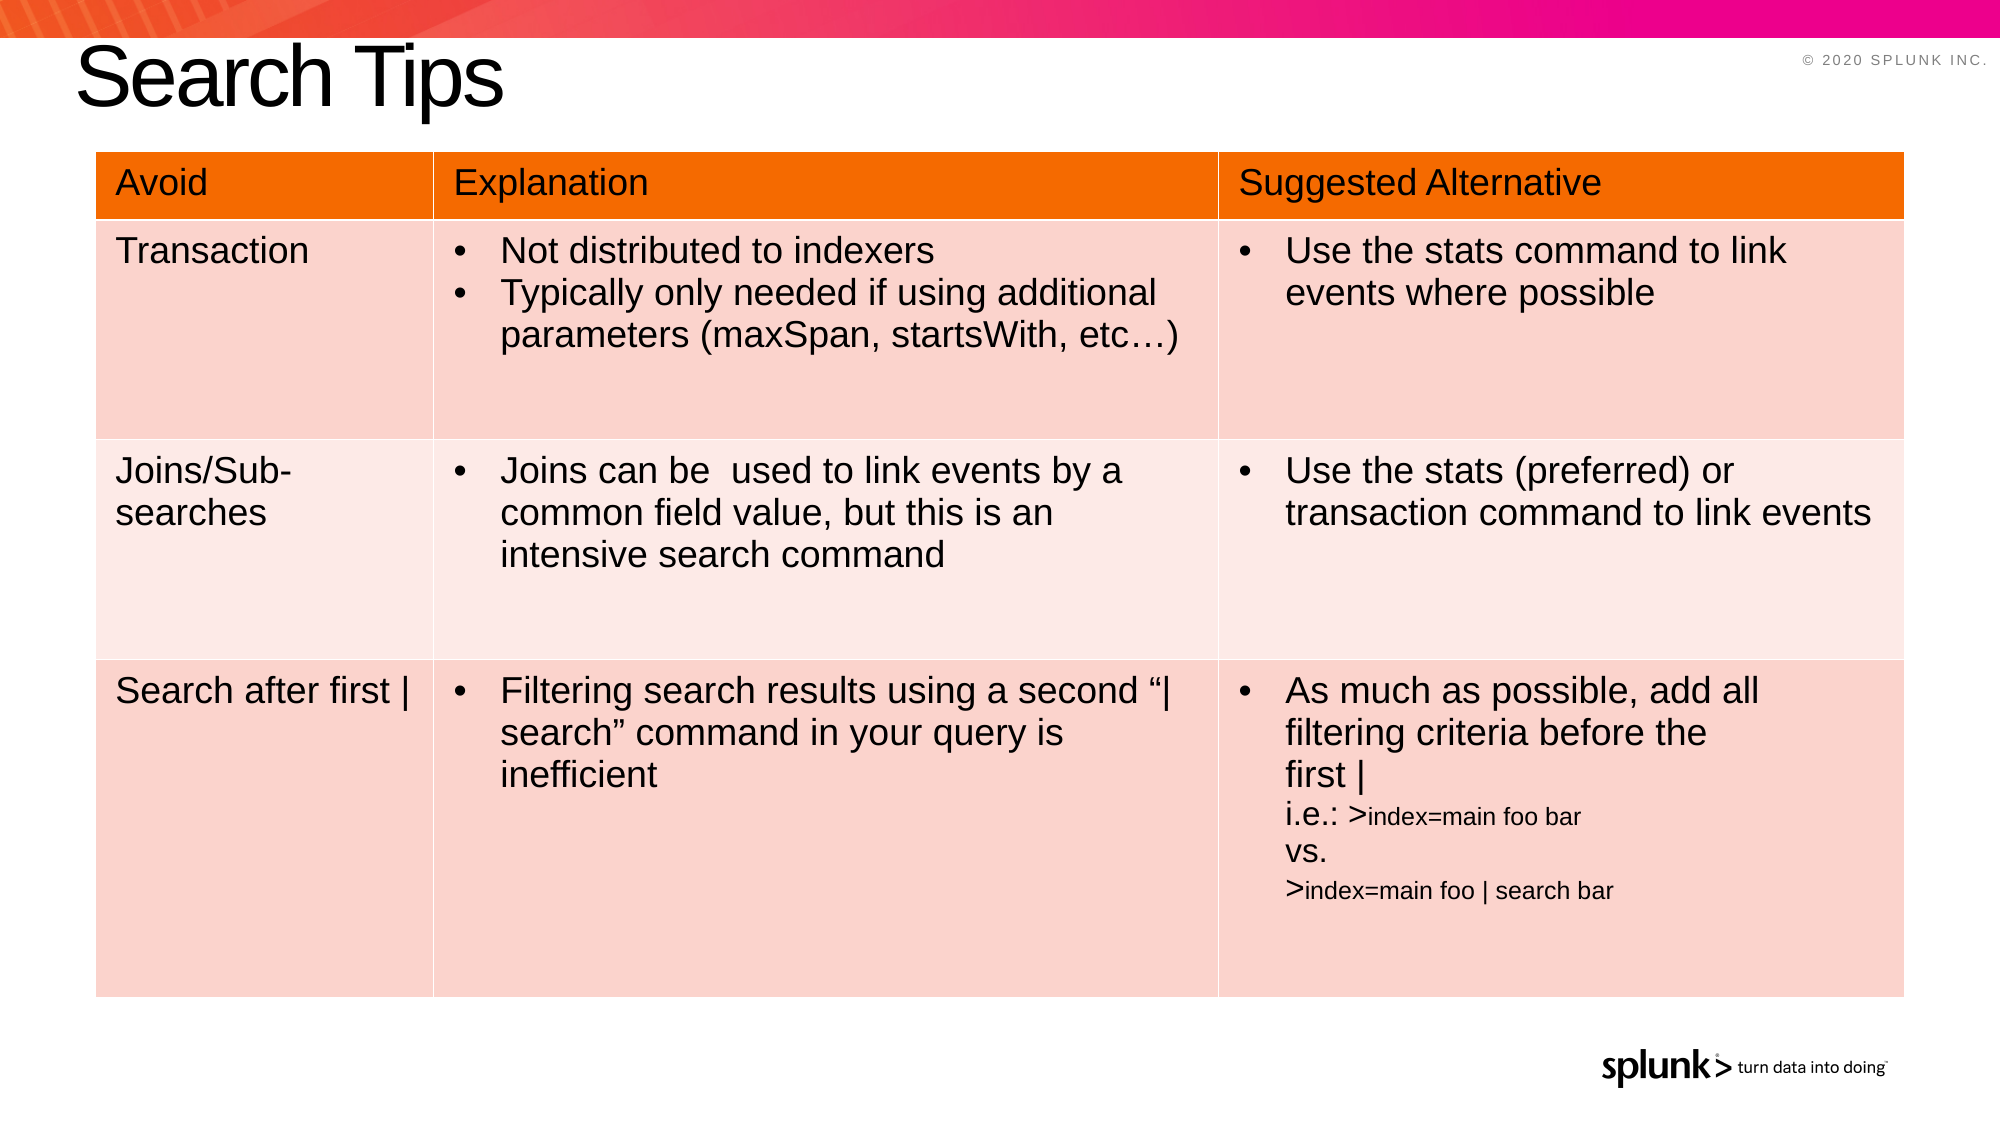

# Search Tips
| Avoid | Explanation | Suggested Alternative |
| --- | --- | --- |
| Transaction | Not distributed to indexers Typically only needed if using additional parameters (maxSpan, startsWith, etc…) | Use the stats command to link events where possible |
| Joins/Sub-searches | Joins can be used to link events by a common field value, but this is an intensive search command | Use the stats (preferred) or transaction command to link events |
| Search after first | | Filtering search results using a second “| search” command in your query is inefficient | As much as possible, add all filtering criteria before the first | i.e.: >index=main foo bar vs. >index=main foo | search bar |